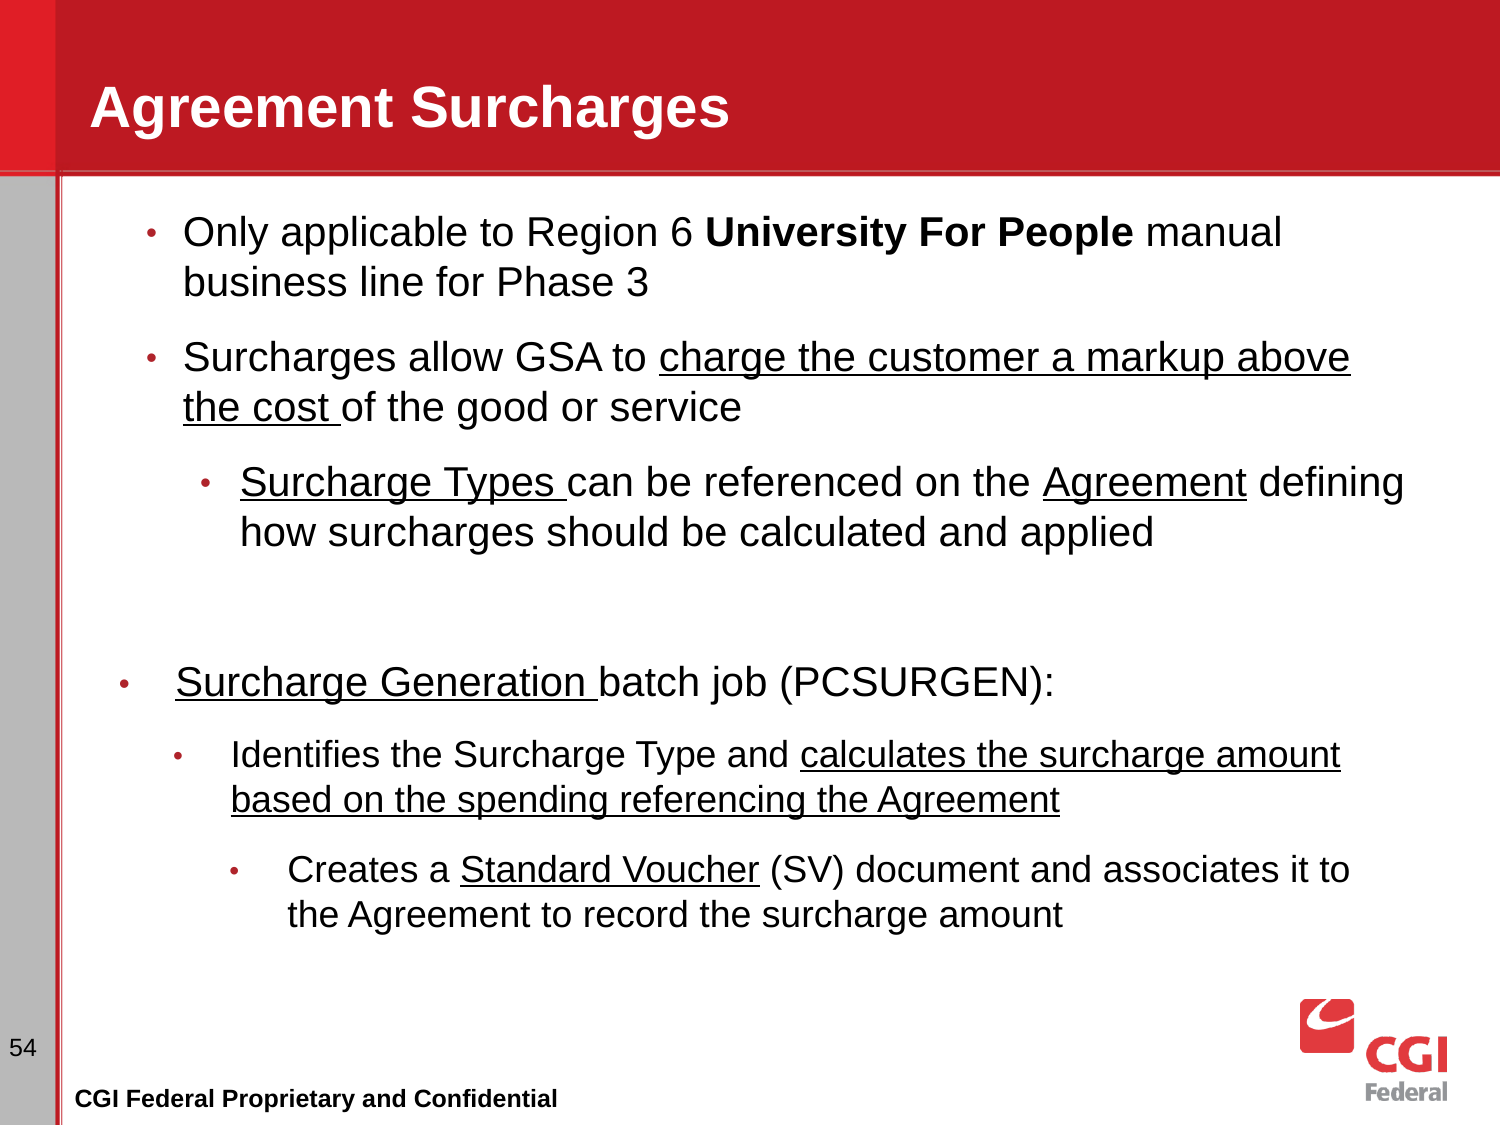

# Agreement Surcharges
Only applicable to Region 6 University For People manual business line for Phase 3
Surcharges allow GSA to charge the customer a markup above the cost of the good or service
Surcharge Types can be referenced on the Agreement defining how surcharges should be calculated and applied

Surcharge Generation batch job (PCSURGEN):
Identifies the Surcharge Type and calculates the surcharge amount based on the spending referencing the Agreement
Creates a Standard Voucher (SV) document and associates it to the Agreement to record the surcharge amount

54
CGI Federal Proprietary and Confidential